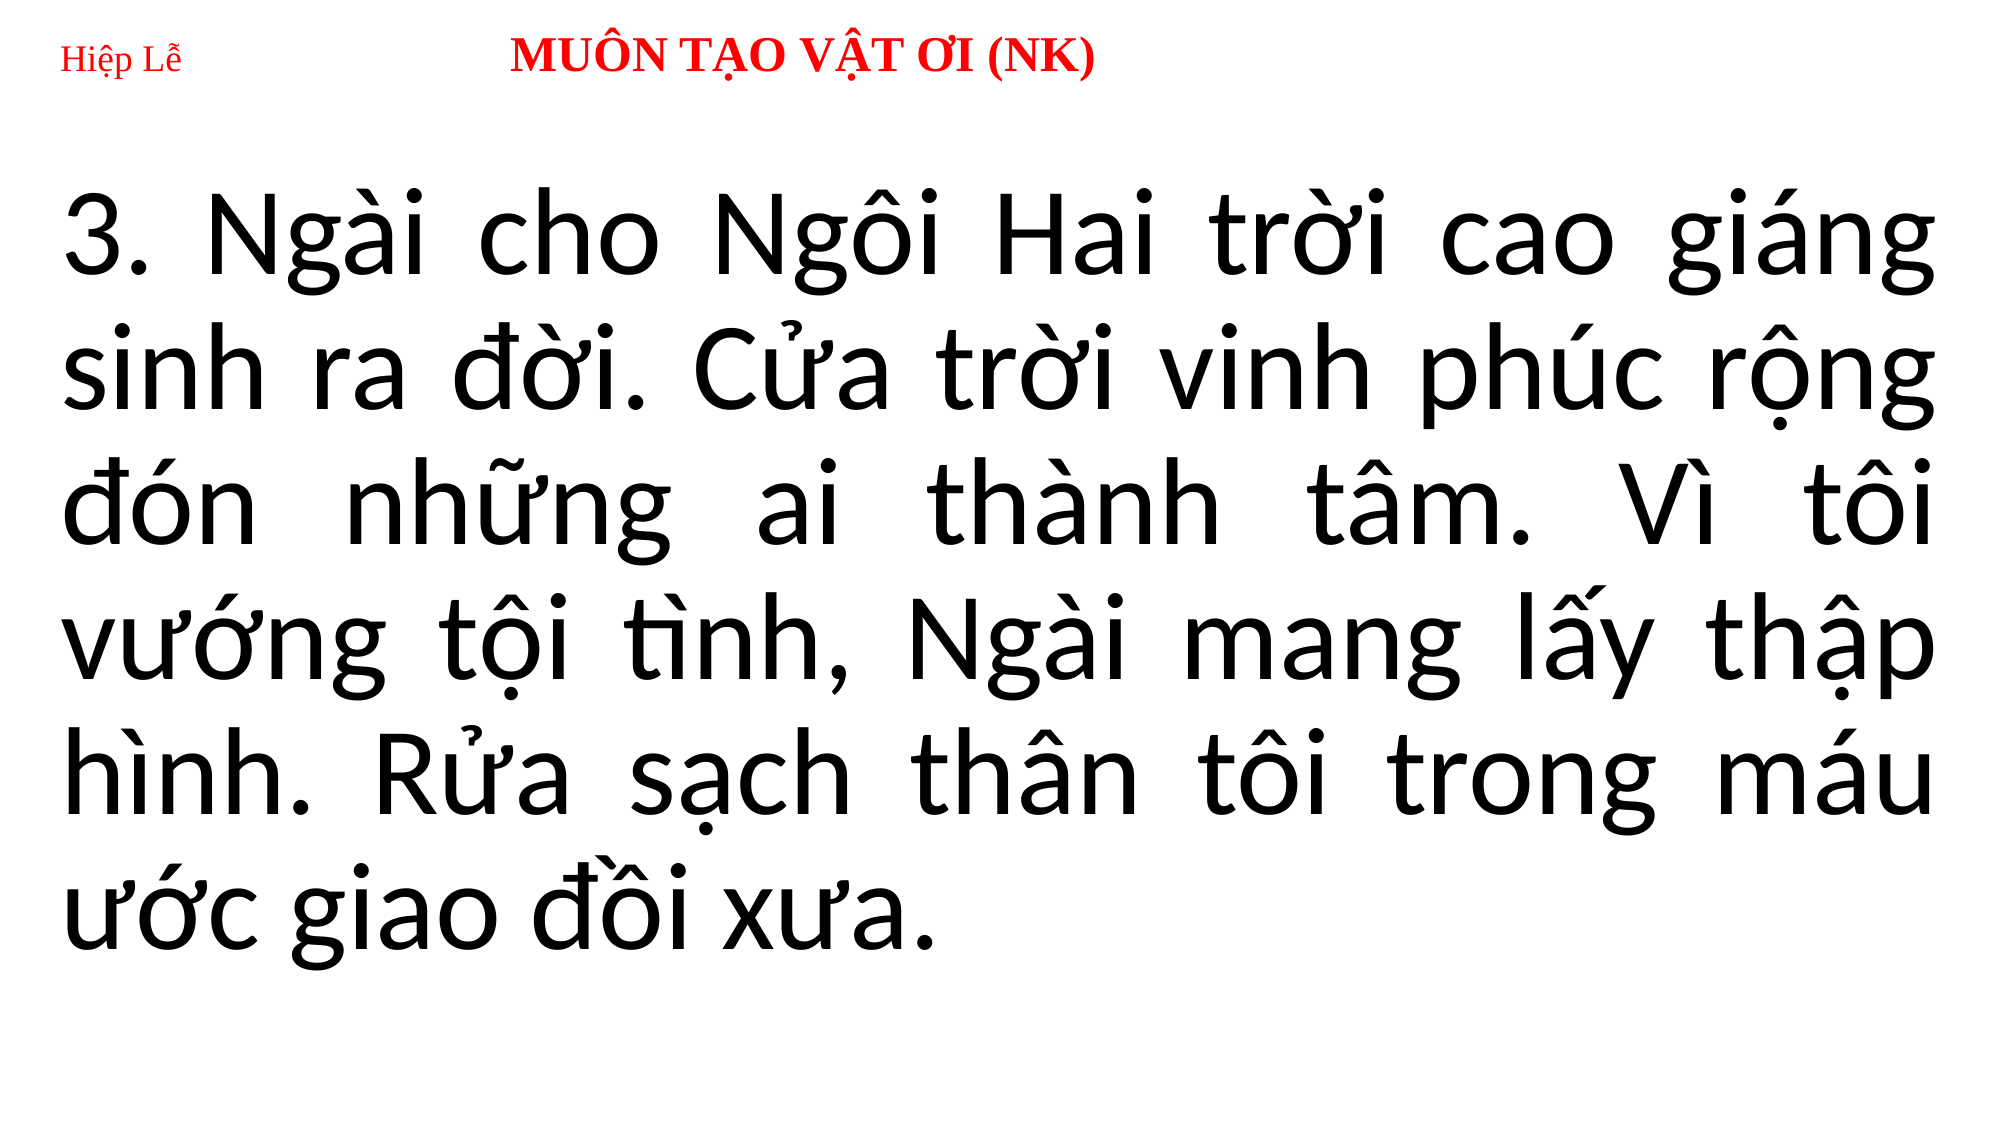

# Hiệp Lễ                    	MUÔN TẠO VẬT ƠI (NK)
3. Ngài cho Ngôi Hai trời cao giáng sinh ra đời. Cửa trời vinh phúc rộng đón những ai thành tâm. Vì tôi vướng tội tình, Ngài mang lấy thập hình. Rửa sạch thân tôi trong máu ước giao đồi xưa.